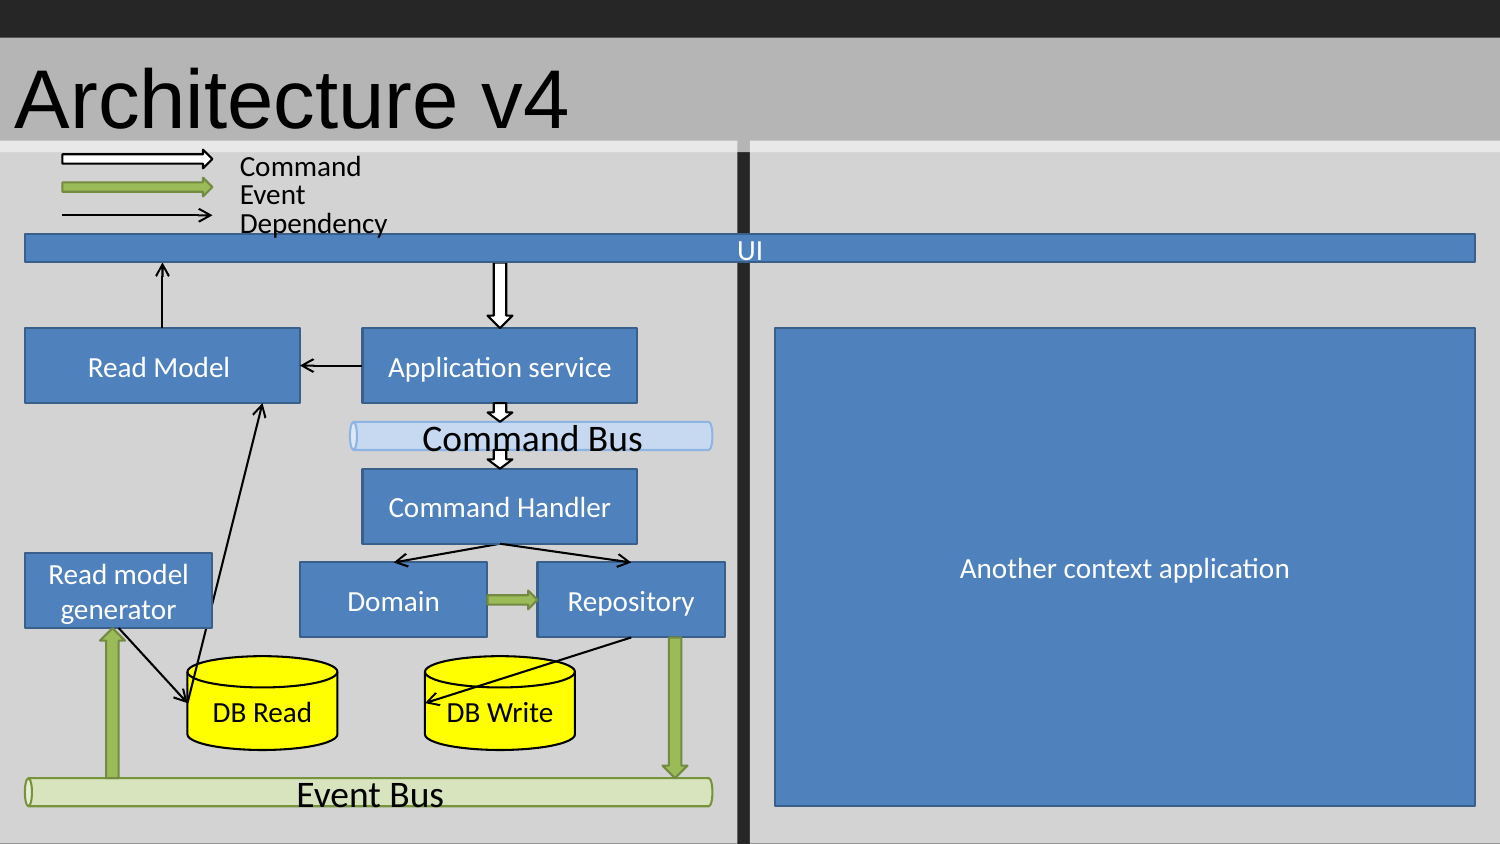

Architecture v4
Command

Event

Dependency
UI
Command Bus

Read Model
Application service
Another context application

Event Bus
Command Handler
Read model generator
Domain
Repository

DB Read
DB Write